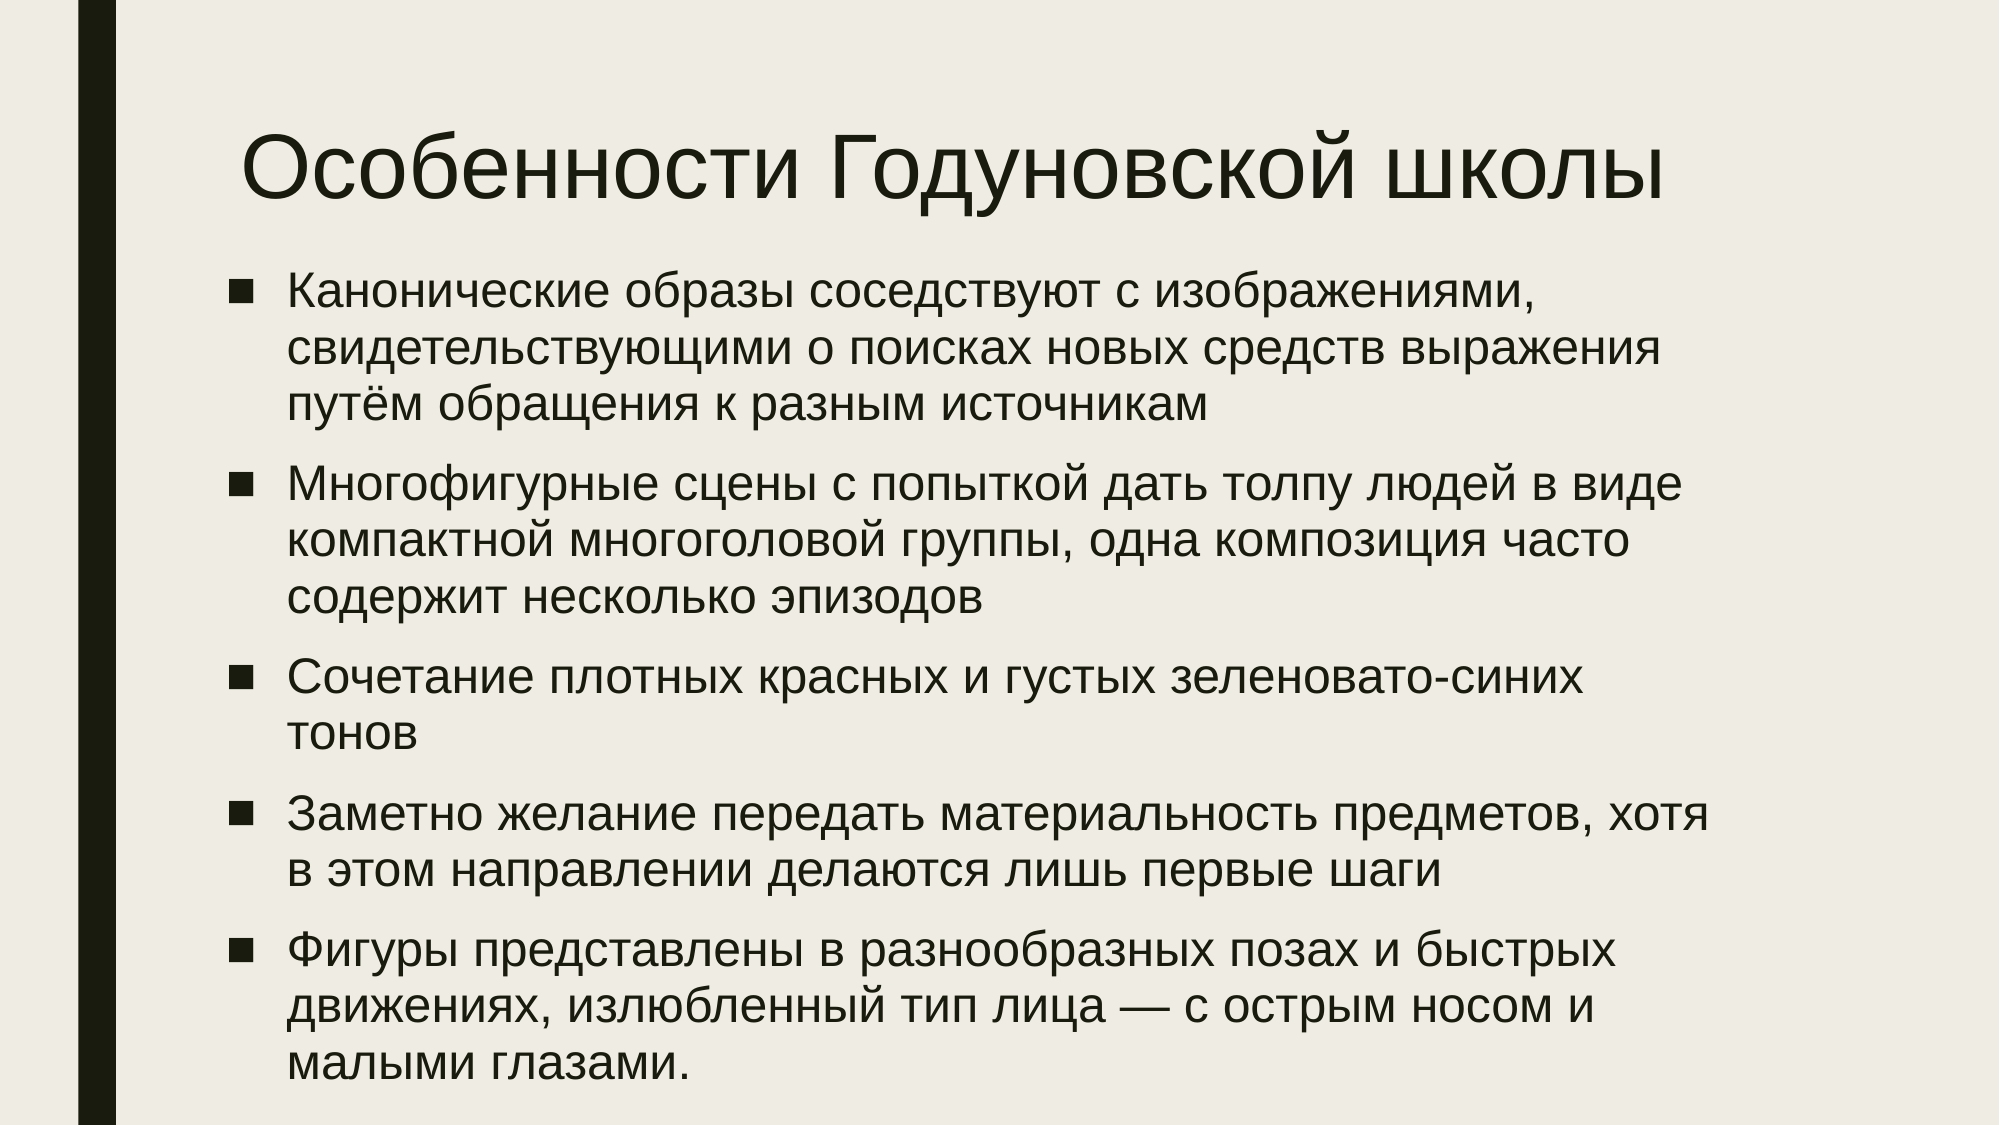

# Особенности Годуновской школы
Канонические образы соседствуют с изображениями, свидетельствующими о поисках новых средств выражения путём обращения к разным источникам
Многофигурные сцены с попыткой дать толпу людей в виде компактной многоголовой группы, одна композиция часто содержит несколько эпизодов
Сочетание плотных красных и густых зеленовато-синих тонов
Заметно желание передать материальность предметов, хотя в этом направлении делаются лишь первые шаги
Фигуры представлены в разнообразных позах и быстрых движениях, излюбленный тип лица — с острым носом и малыми глазами.